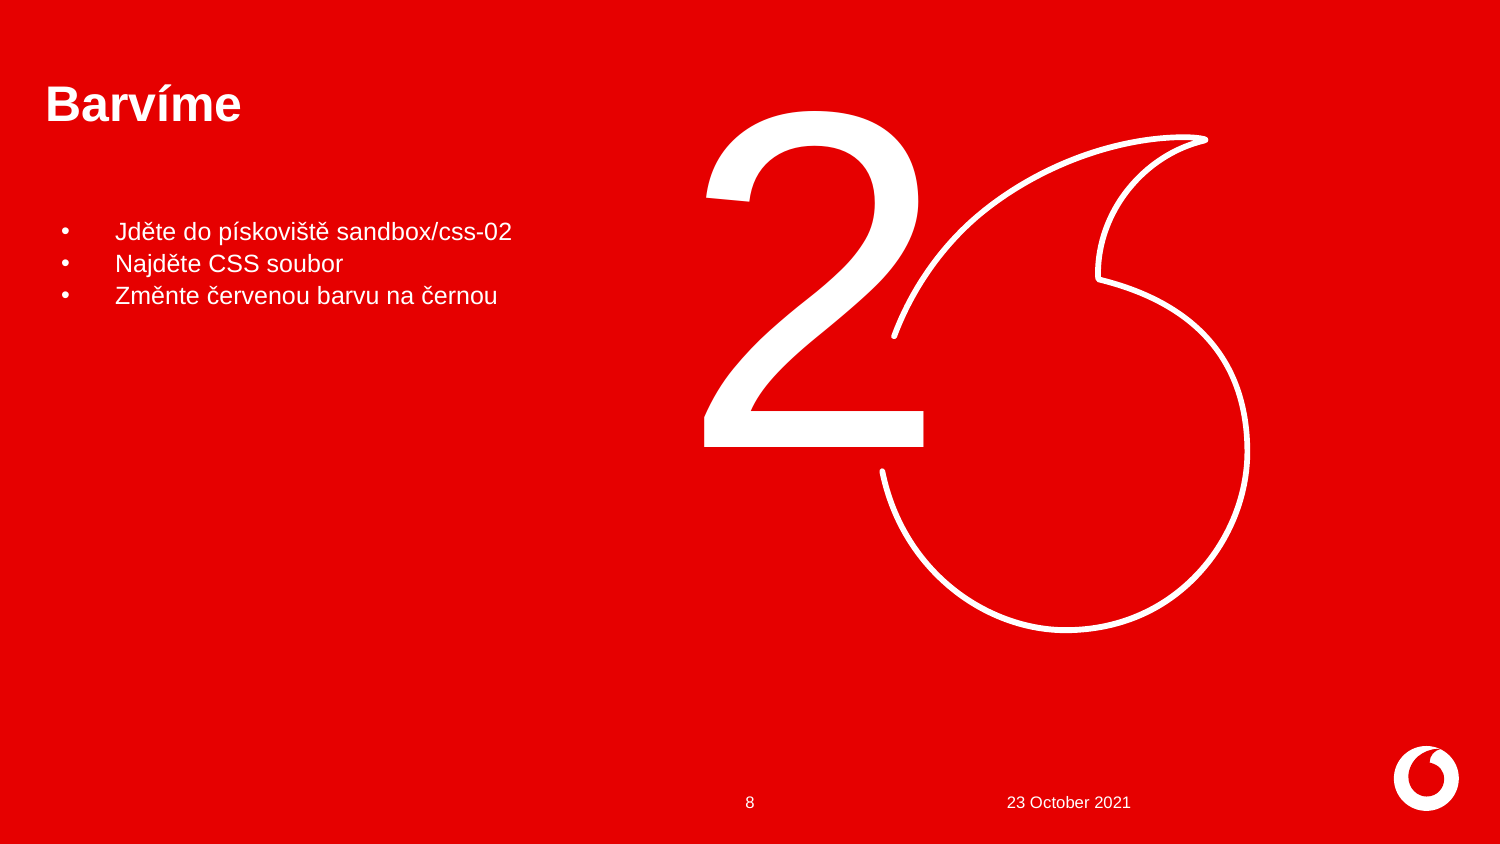

2
# Barvíme
Jděte do pískoviště sandbox/css-02
Najděte CSS soubor
Změnte červenou barvu na černou

23 October 2021
8